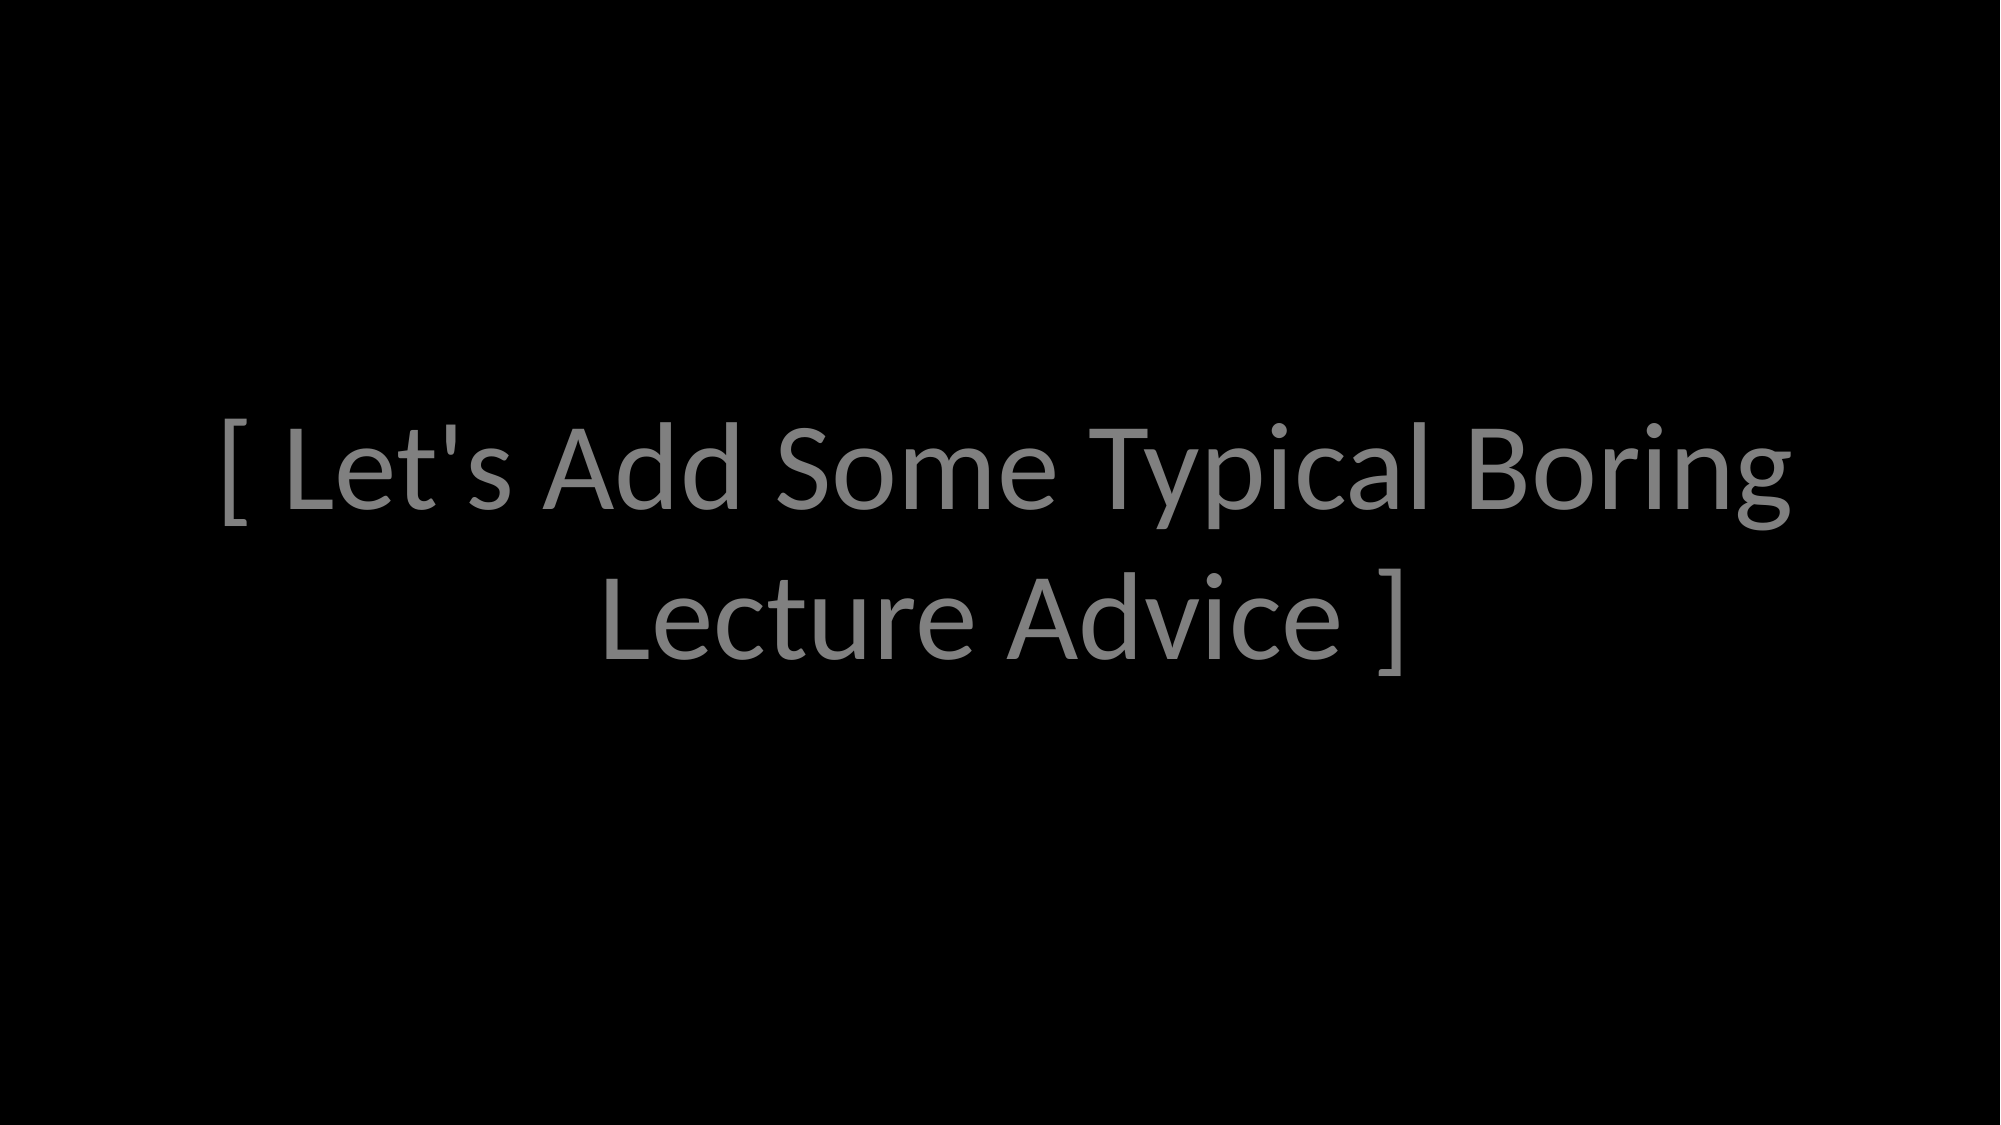

[ Let's Add Some Typical Boring Lecture Advice ]